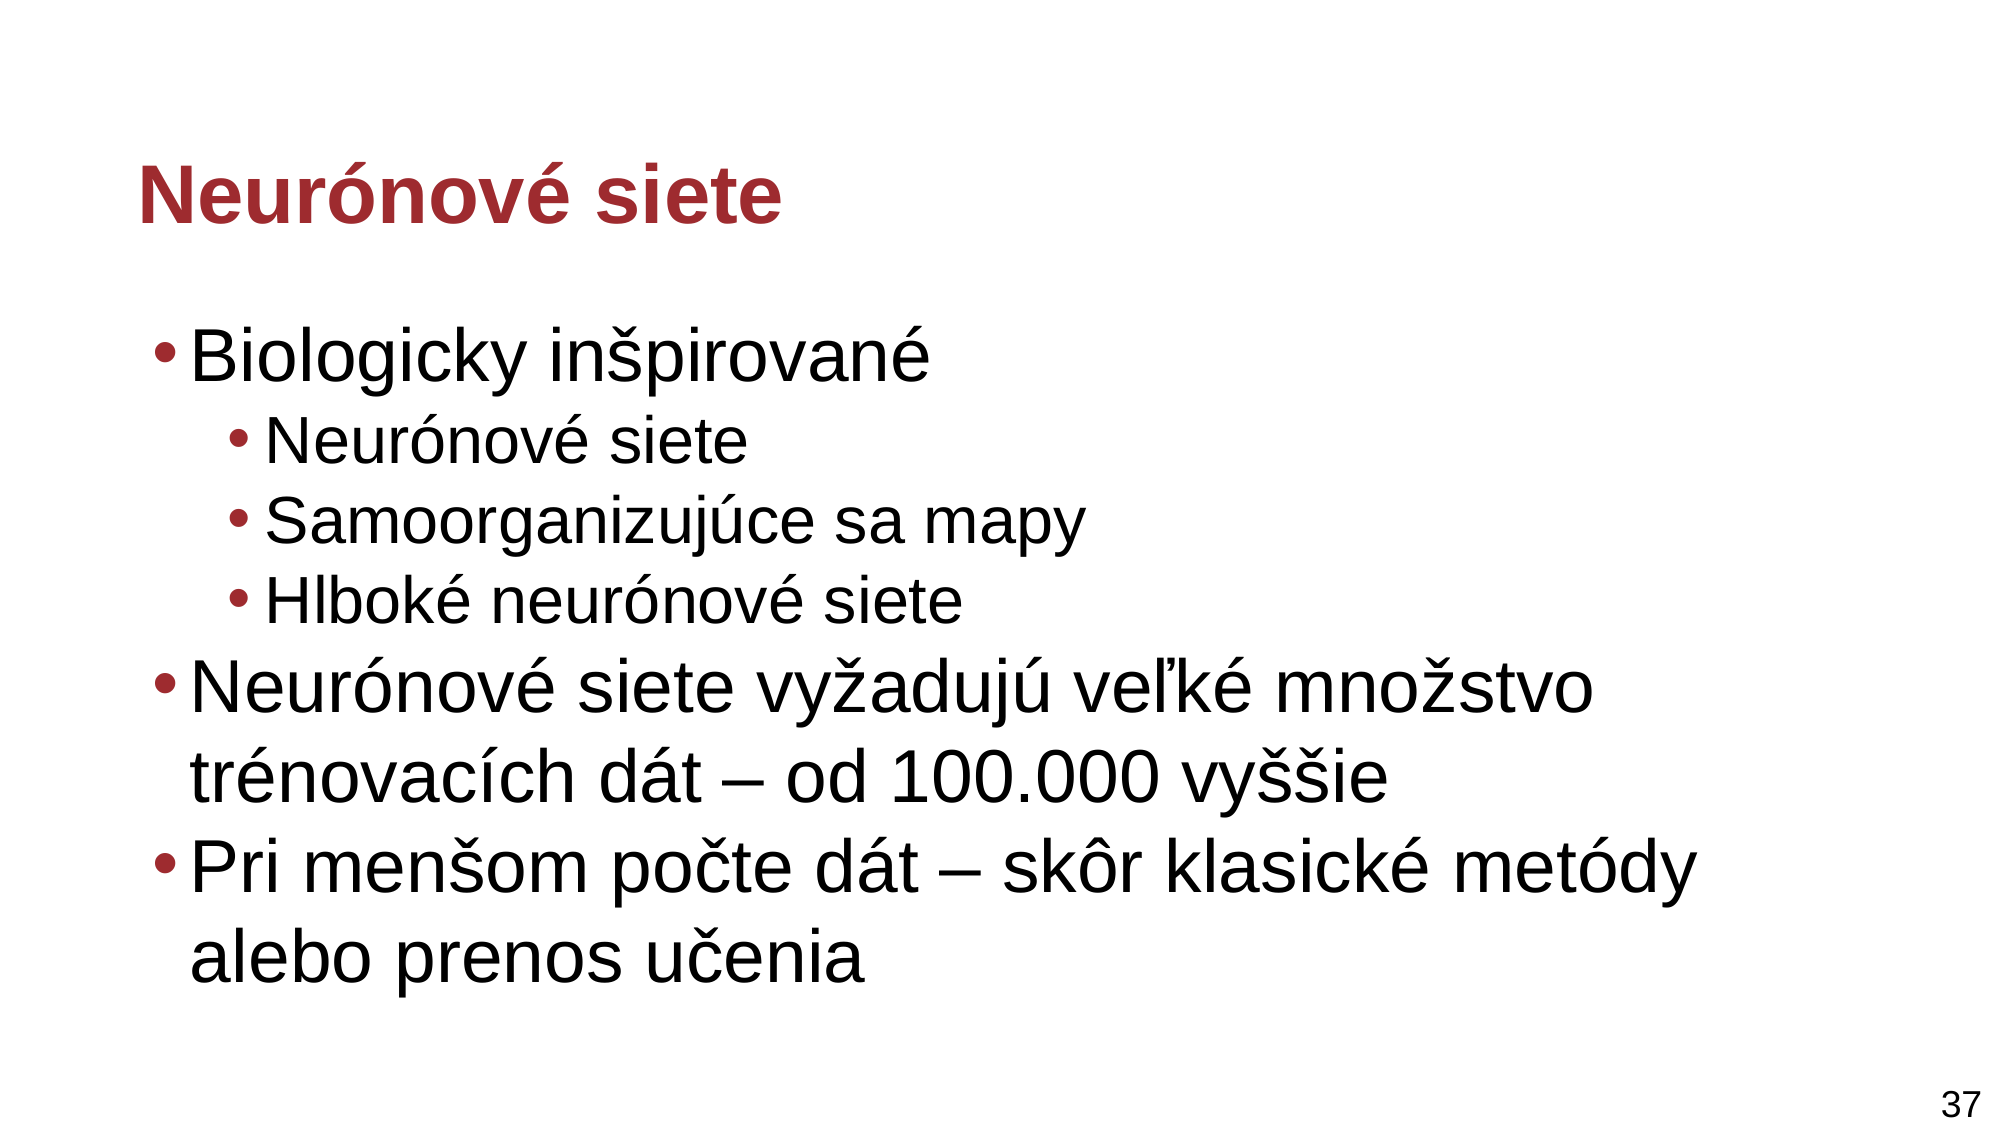

# Neurónové siete
Biologicky inšpirované
Neurónové siete
Samoorganizujúce sa mapy
Hlboké neurónové siete
Neurónové siete vyžadujú veľké množstvo trénovacích dát – od 100.000 vyššie
Pri menšom počte dát – skôr klasické metódy alebo prenos učenia